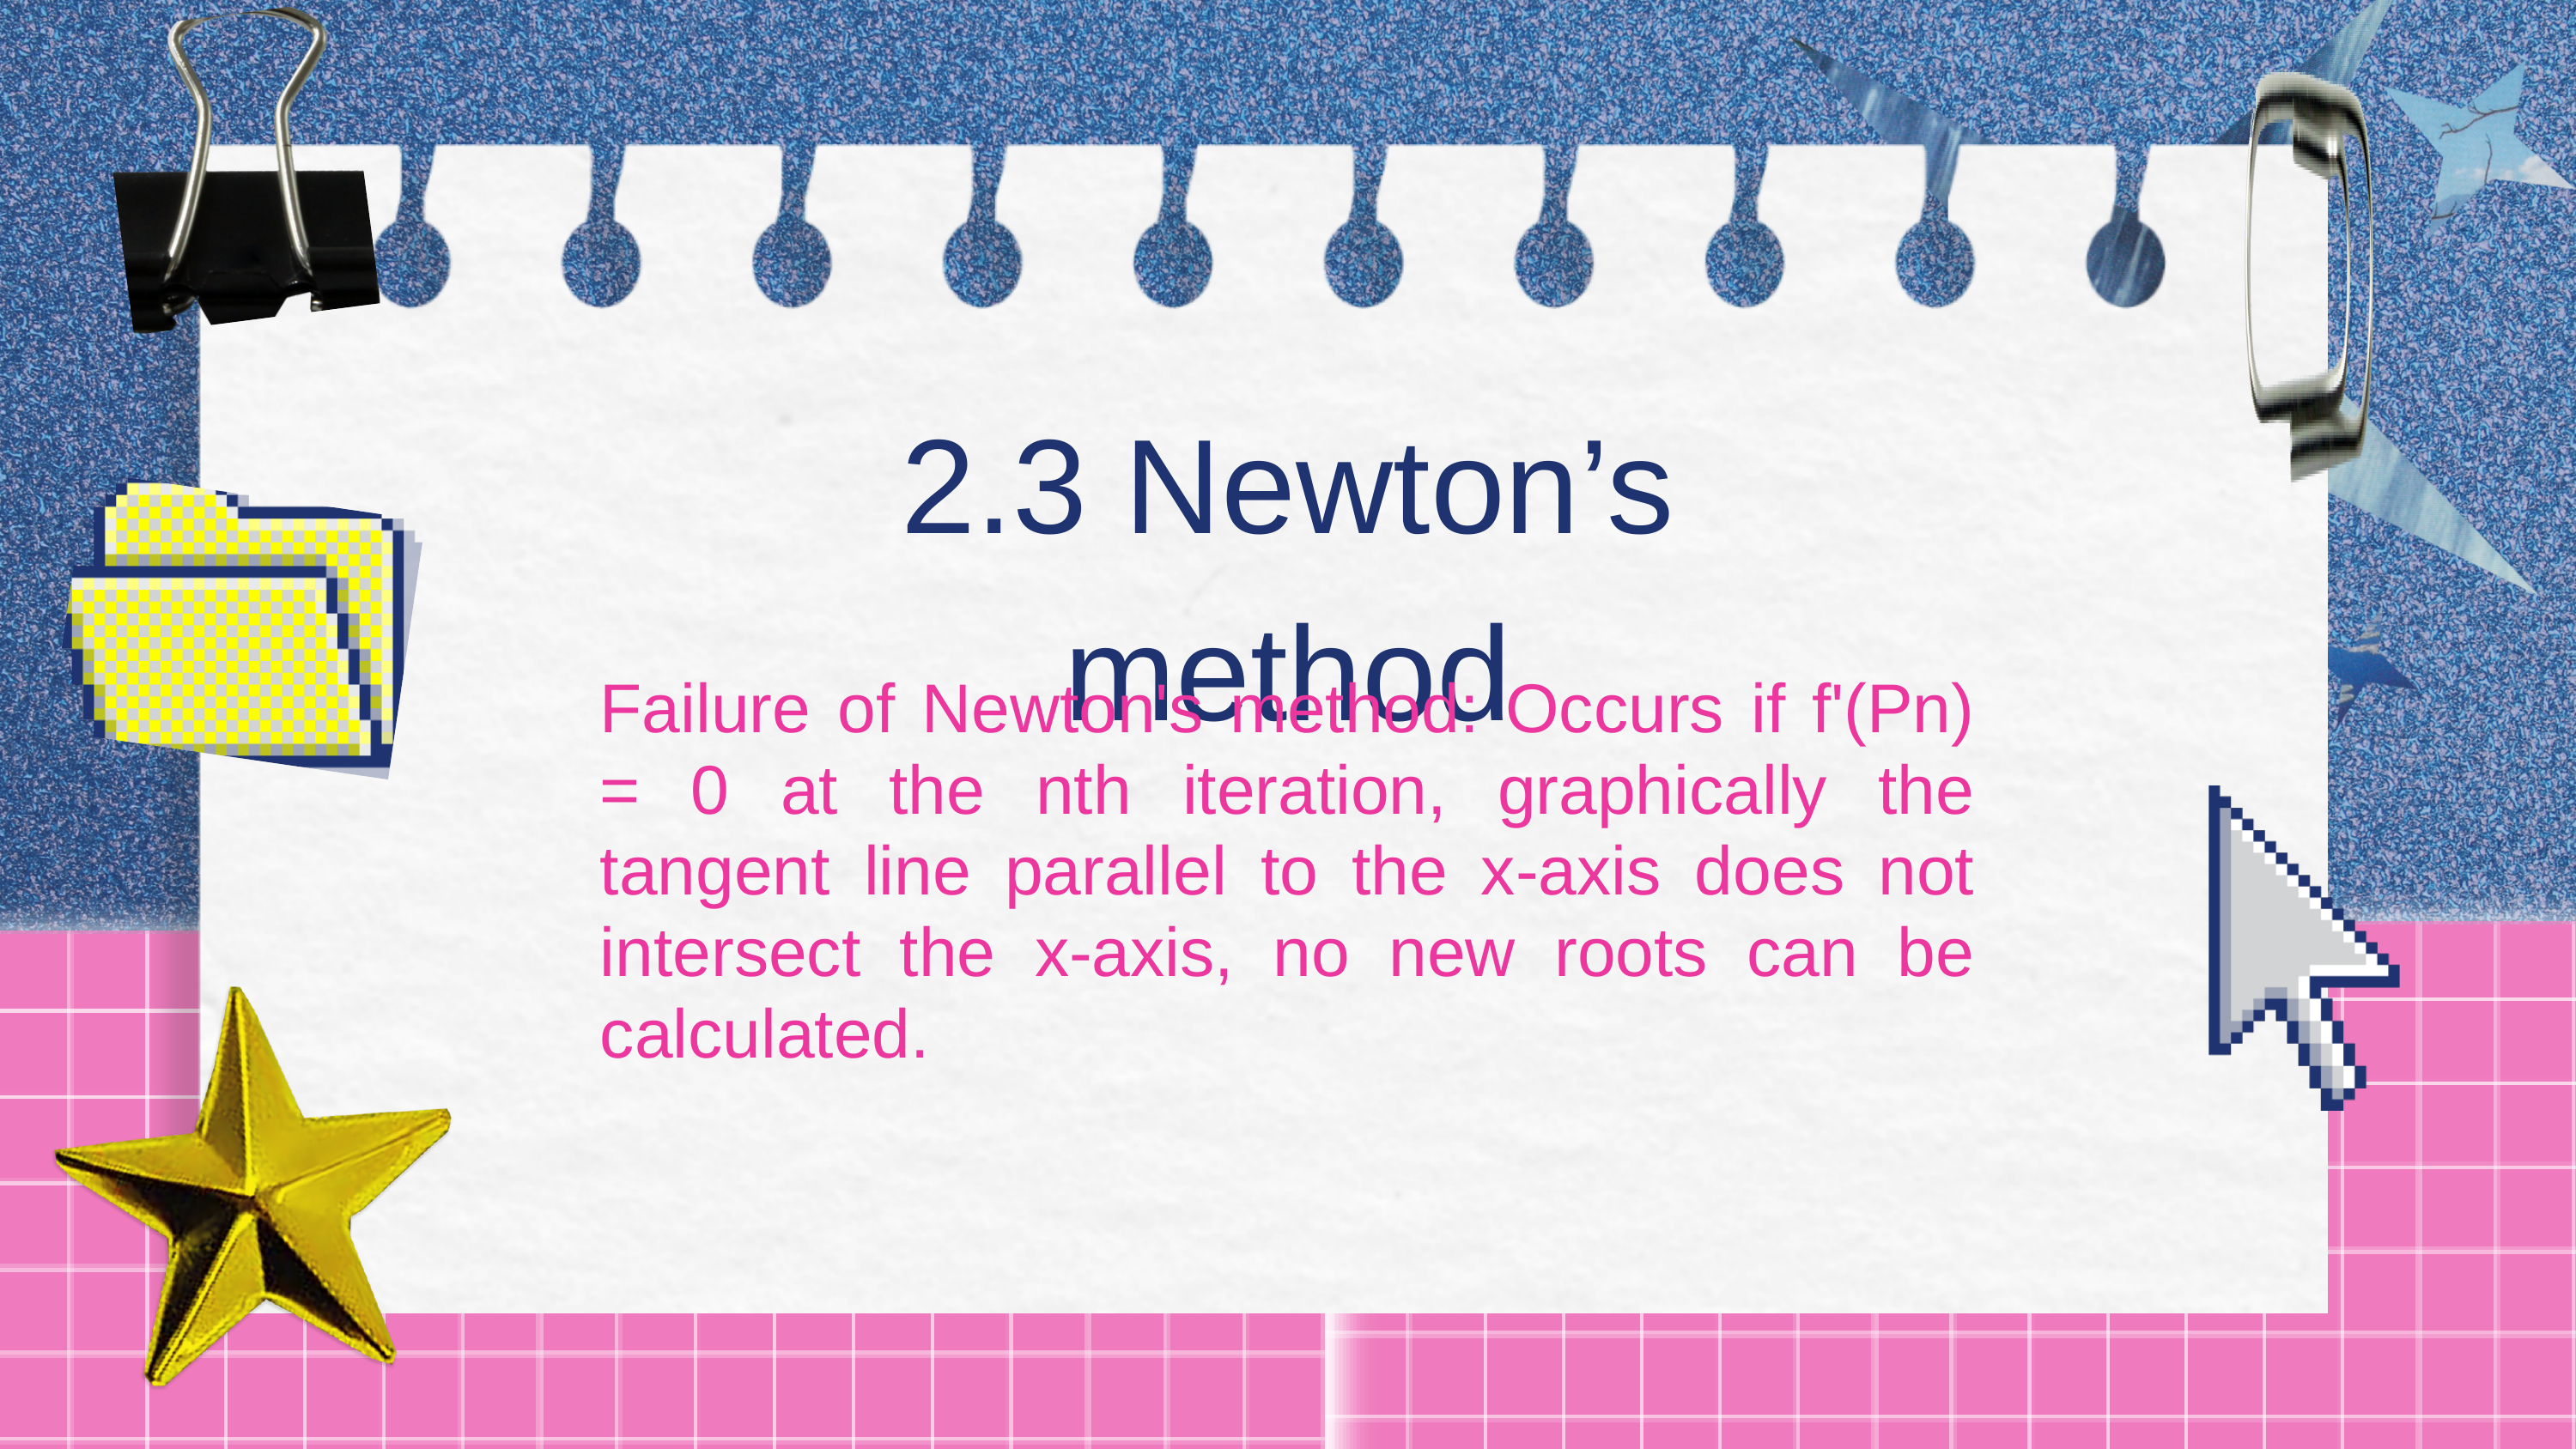

2.3 Newton’s method

Failure of Newton's method: Occurs if f'(Pn) = 0 at the nth iteration, graphically the tangent line parallel to the x-axis does not intersect the x-axis, no new roots can be calculated.